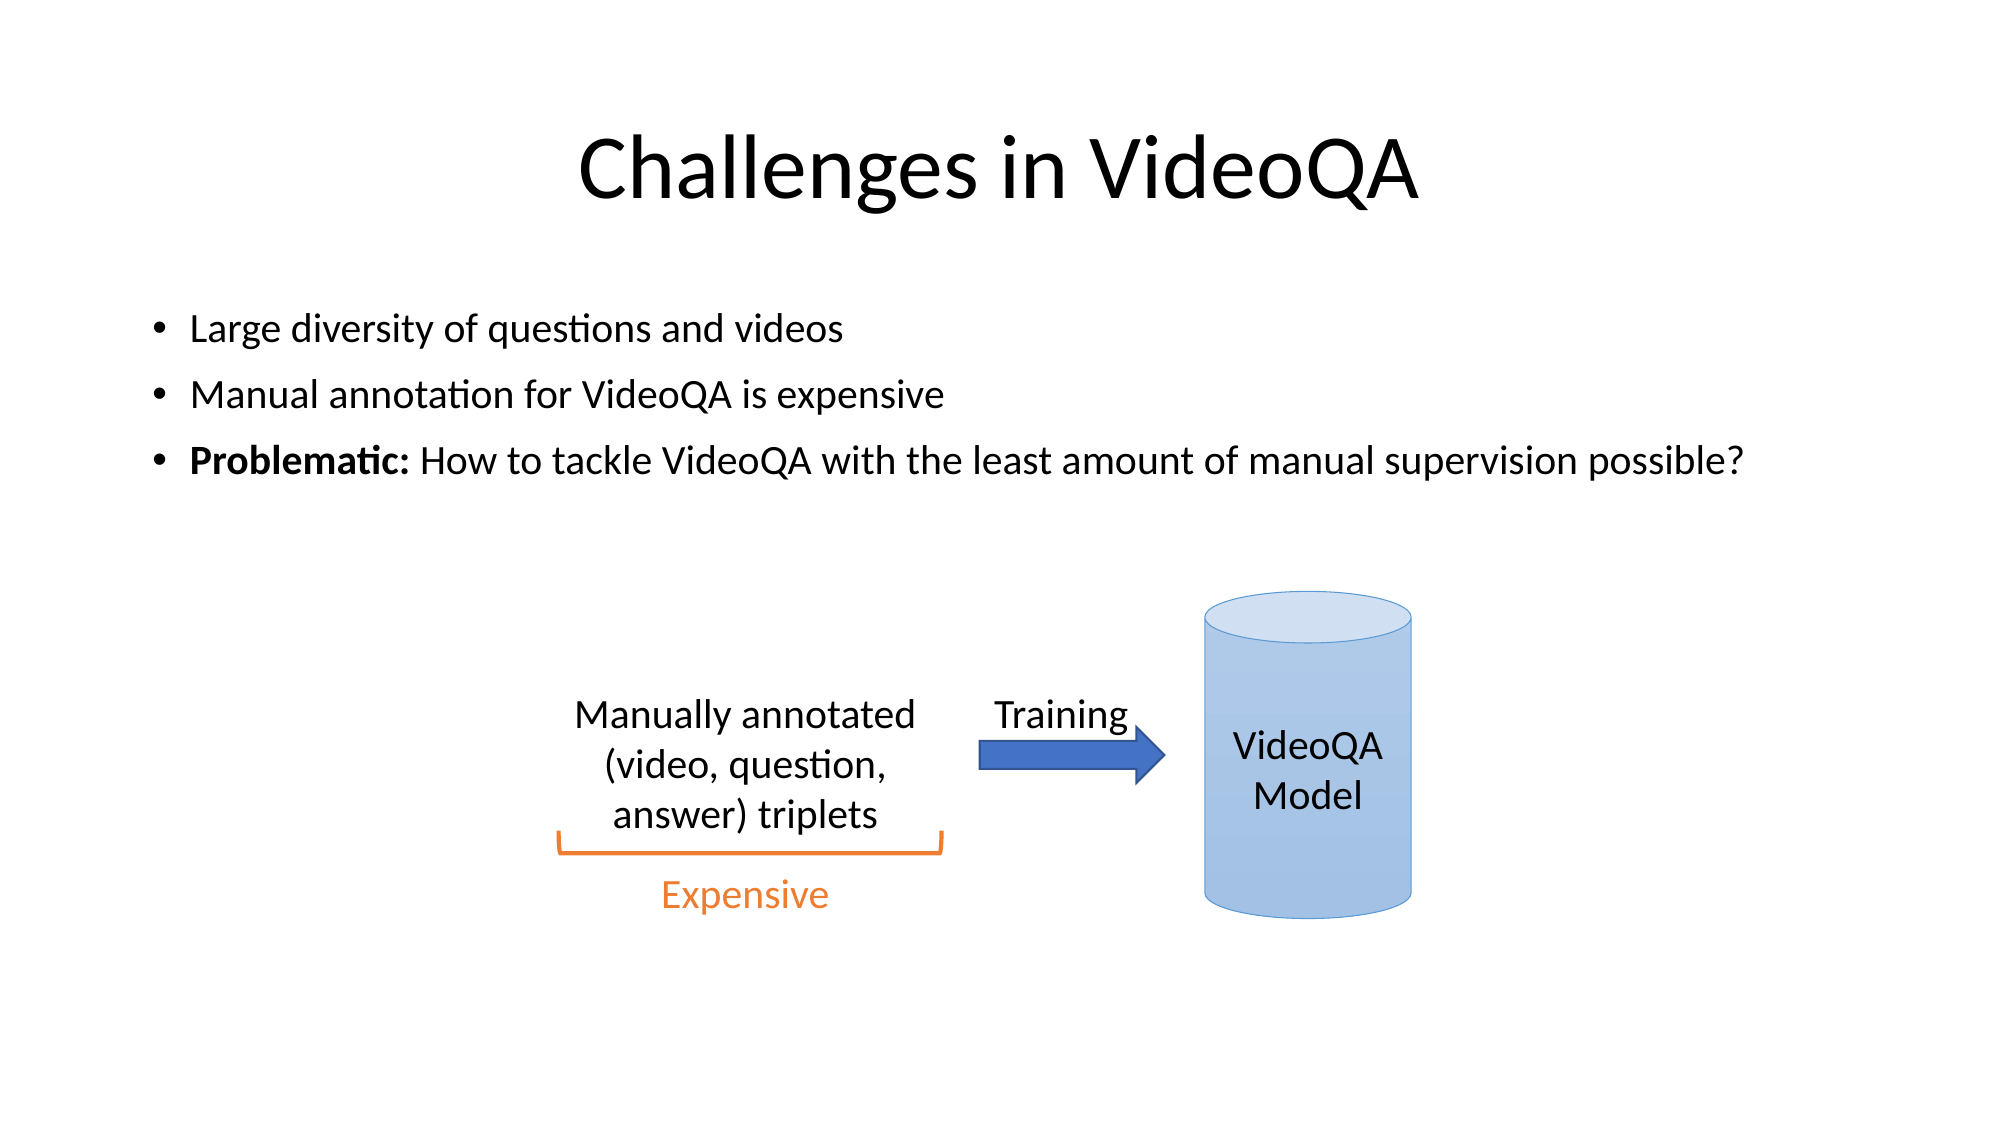

# Challenges in VideoQA
Large diversity of questions and videos
Manual annotation for VideoQA is expensive
Problematic: How to tackle VideoQA with the least amount of manual supervision possible?

VideoQA
Model

Manually annotated (video, question, answer) triplets
Training

Expensive